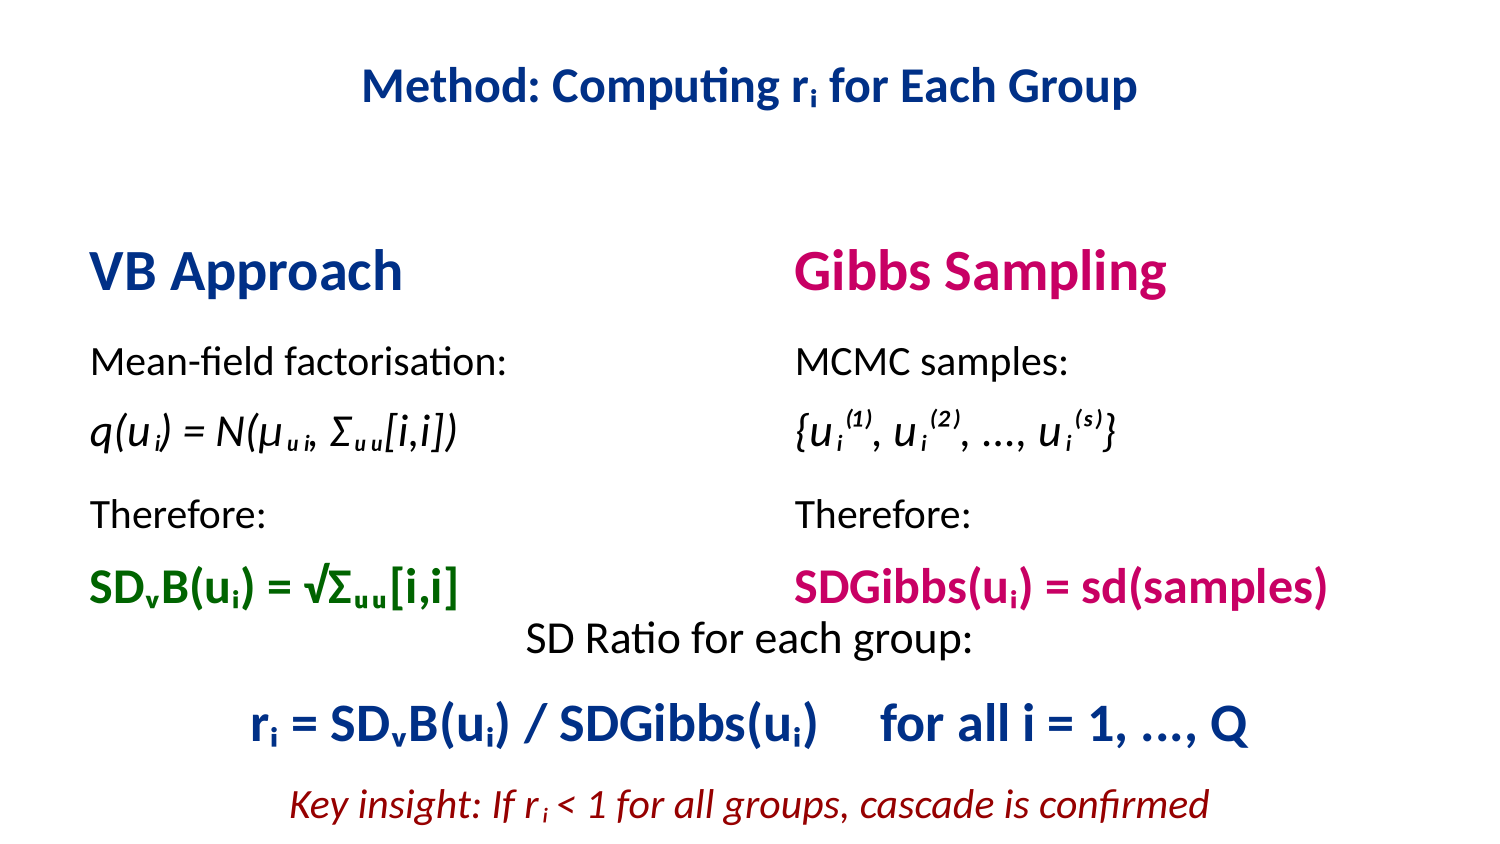

Method: Computing rᵢ for Each Group
VB Approach
Mean-field factorisation:
q(uᵢ) = N(μᵤᵢ, Σᵤᵤ[i,i])
Therefore:
SDᵥB(uᵢ) = √Σᵤᵤ[i,i]
Gibbs Sampling
MCMC samples:
{uᵢ⁽¹⁾, uᵢ⁽²⁾, ..., uᵢ⁽ˢ⁾}
Therefore:
SDGibbs(uᵢ) = sd(samples)
SD Ratio for each group:
rᵢ = SDᵥB(uᵢ) / SDGibbs(uᵢ)     for all i = 1, ..., Q
Key insight: If rᵢ < 1 for all groups, cascade is confirmed